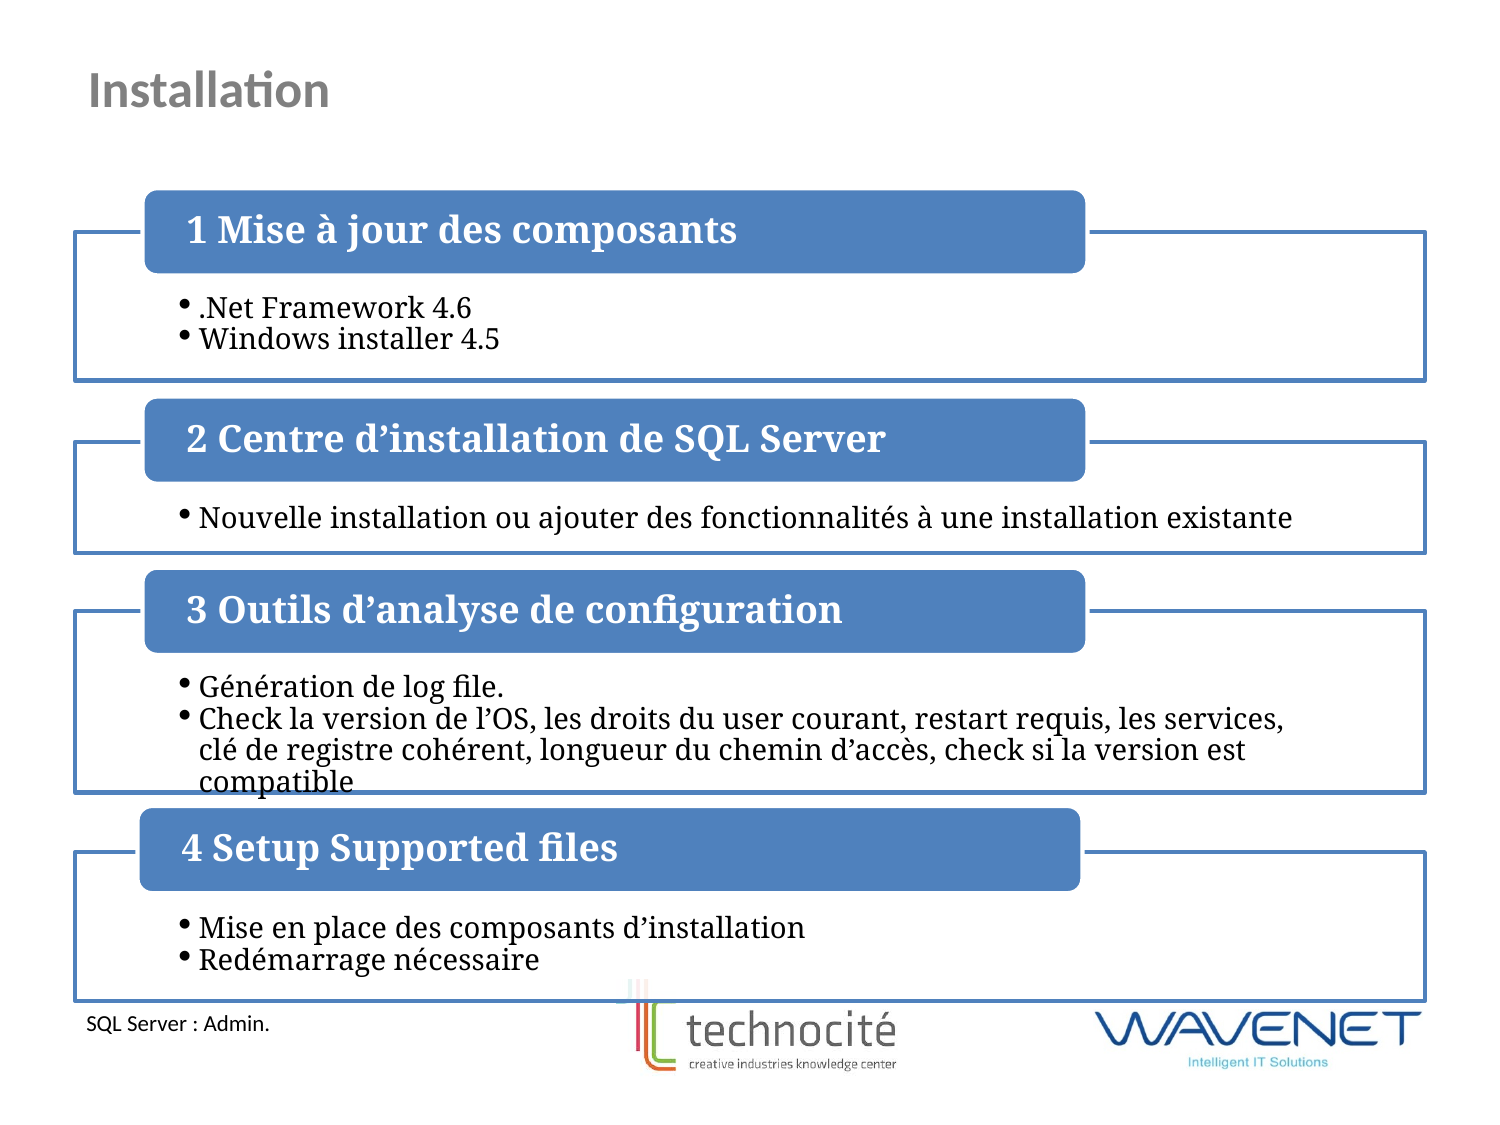

Installation
1 Mise à jour des composants
.Net Framework 4.6
Windows installer 4.5
2 Centre d’installation de SQL Server
Nouvelle installation ou ajouter des fonctionnalités à une installation existante
3 Outils d’analyse de configuration
Génération de log file.
Check la version de l’OS, les droits du user courant, restart requis, les services, clé de registre cohérent, longueur du chemin d’accès, check si la version est compatible
4 Setup Supported files
Mise en place des composants d’installation
Redémarrage nécessaire
SQL Server : Admin.